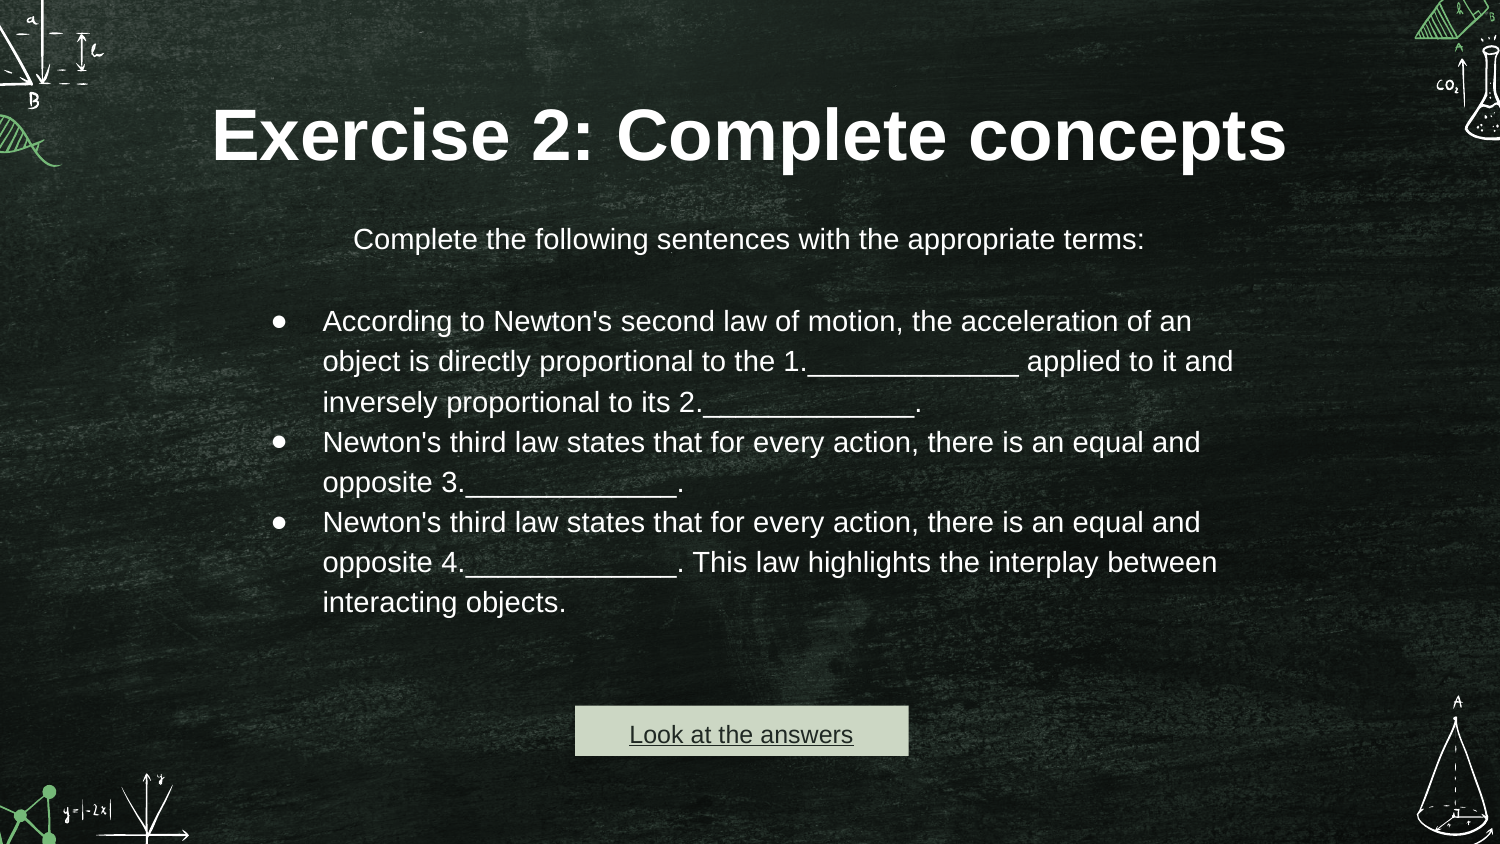

# Exercise 2: Complete concepts
Complete the following sentences with the appropriate terms:
According to Newton's second law of motion, the acceleration of an object is directly proportional to the 1._____________ applied to it and inversely proportional to its 2._____________.
Newton's third law states that for every action, there is an equal and opposite 3._____________.
Newton's third law states that for every action, there is an equal and opposite 4._____________. This law highlights the interplay between interacting objects.
Look at the answers